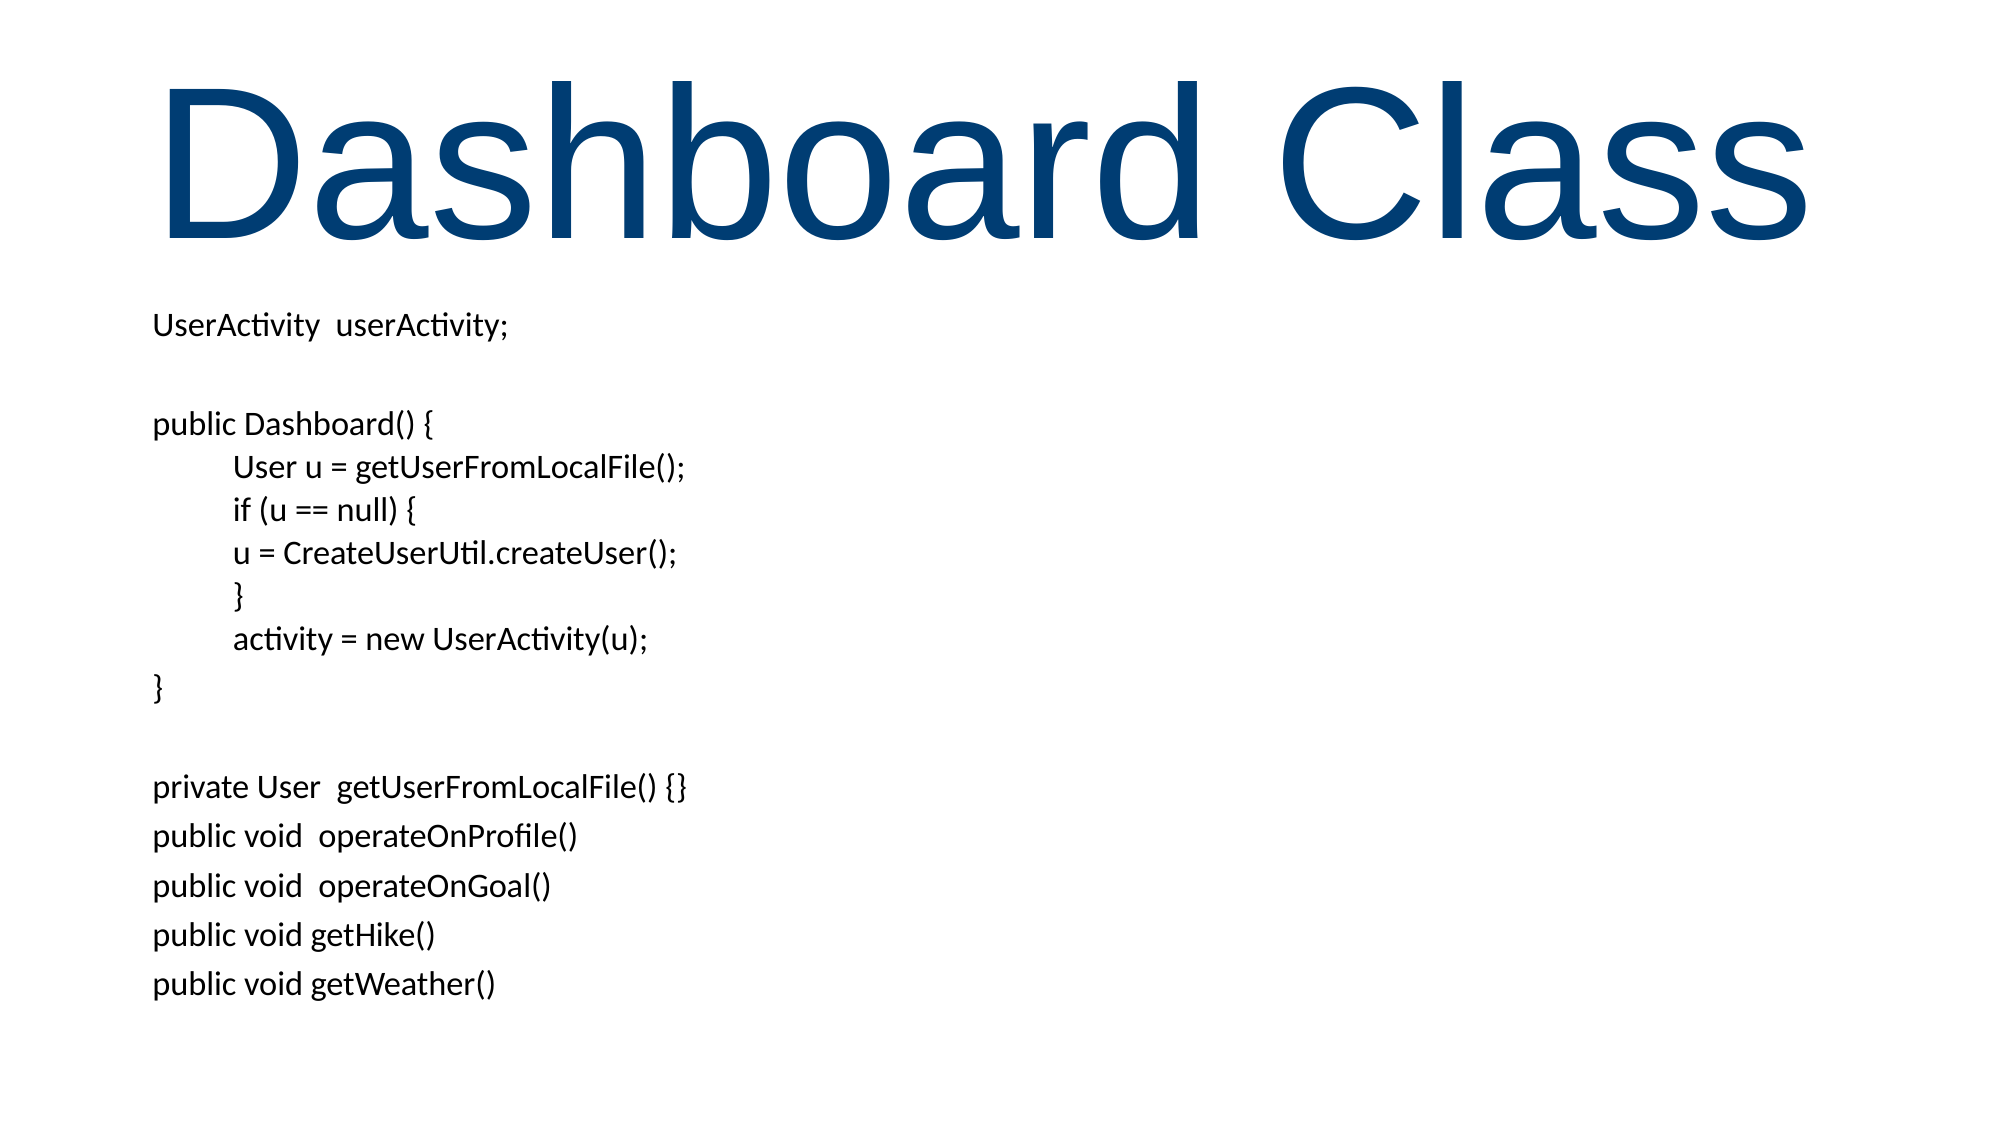

# Dashboard Class
UserActivity  userActivity;

public Dashboard() {
User u = getUserFromLocalFile();
if (u == null) {
	u = CreateUserUtil.createUser();
}
activity = new UserActivity(u);
}

private User  getUserFromLocalFile() {}
public void  operateOnProfile()
public void  operateOnGoal()
public void getHike()
public void getWeather()